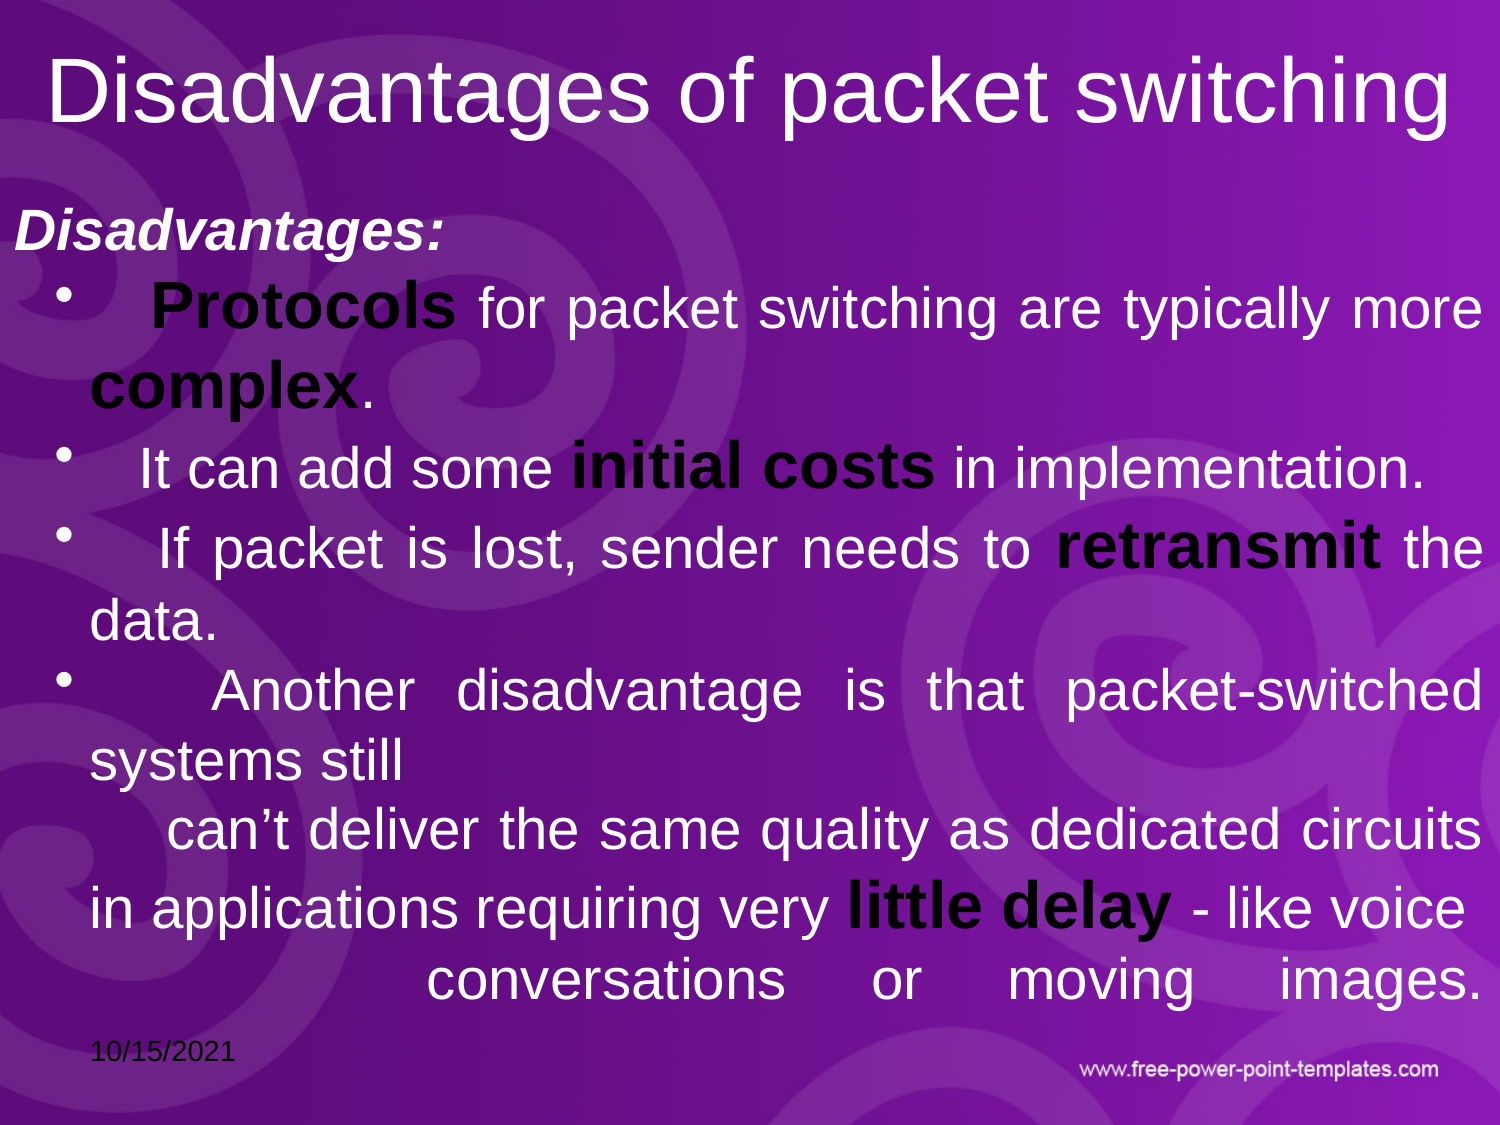

# Disadvantages of packet switching
Disadvantages:
   Protocols for packet switching are typically more complex.
   It can add some initial costs in implementation.
   If packet is lost, sender needs to retransmit the data.
   Another disadvantage is that packet-switched systems still
    can’t deliver the same quality as dedicated circuits in applications requiring very little delay - like voice
    conversations or moving images.
10/15/2021